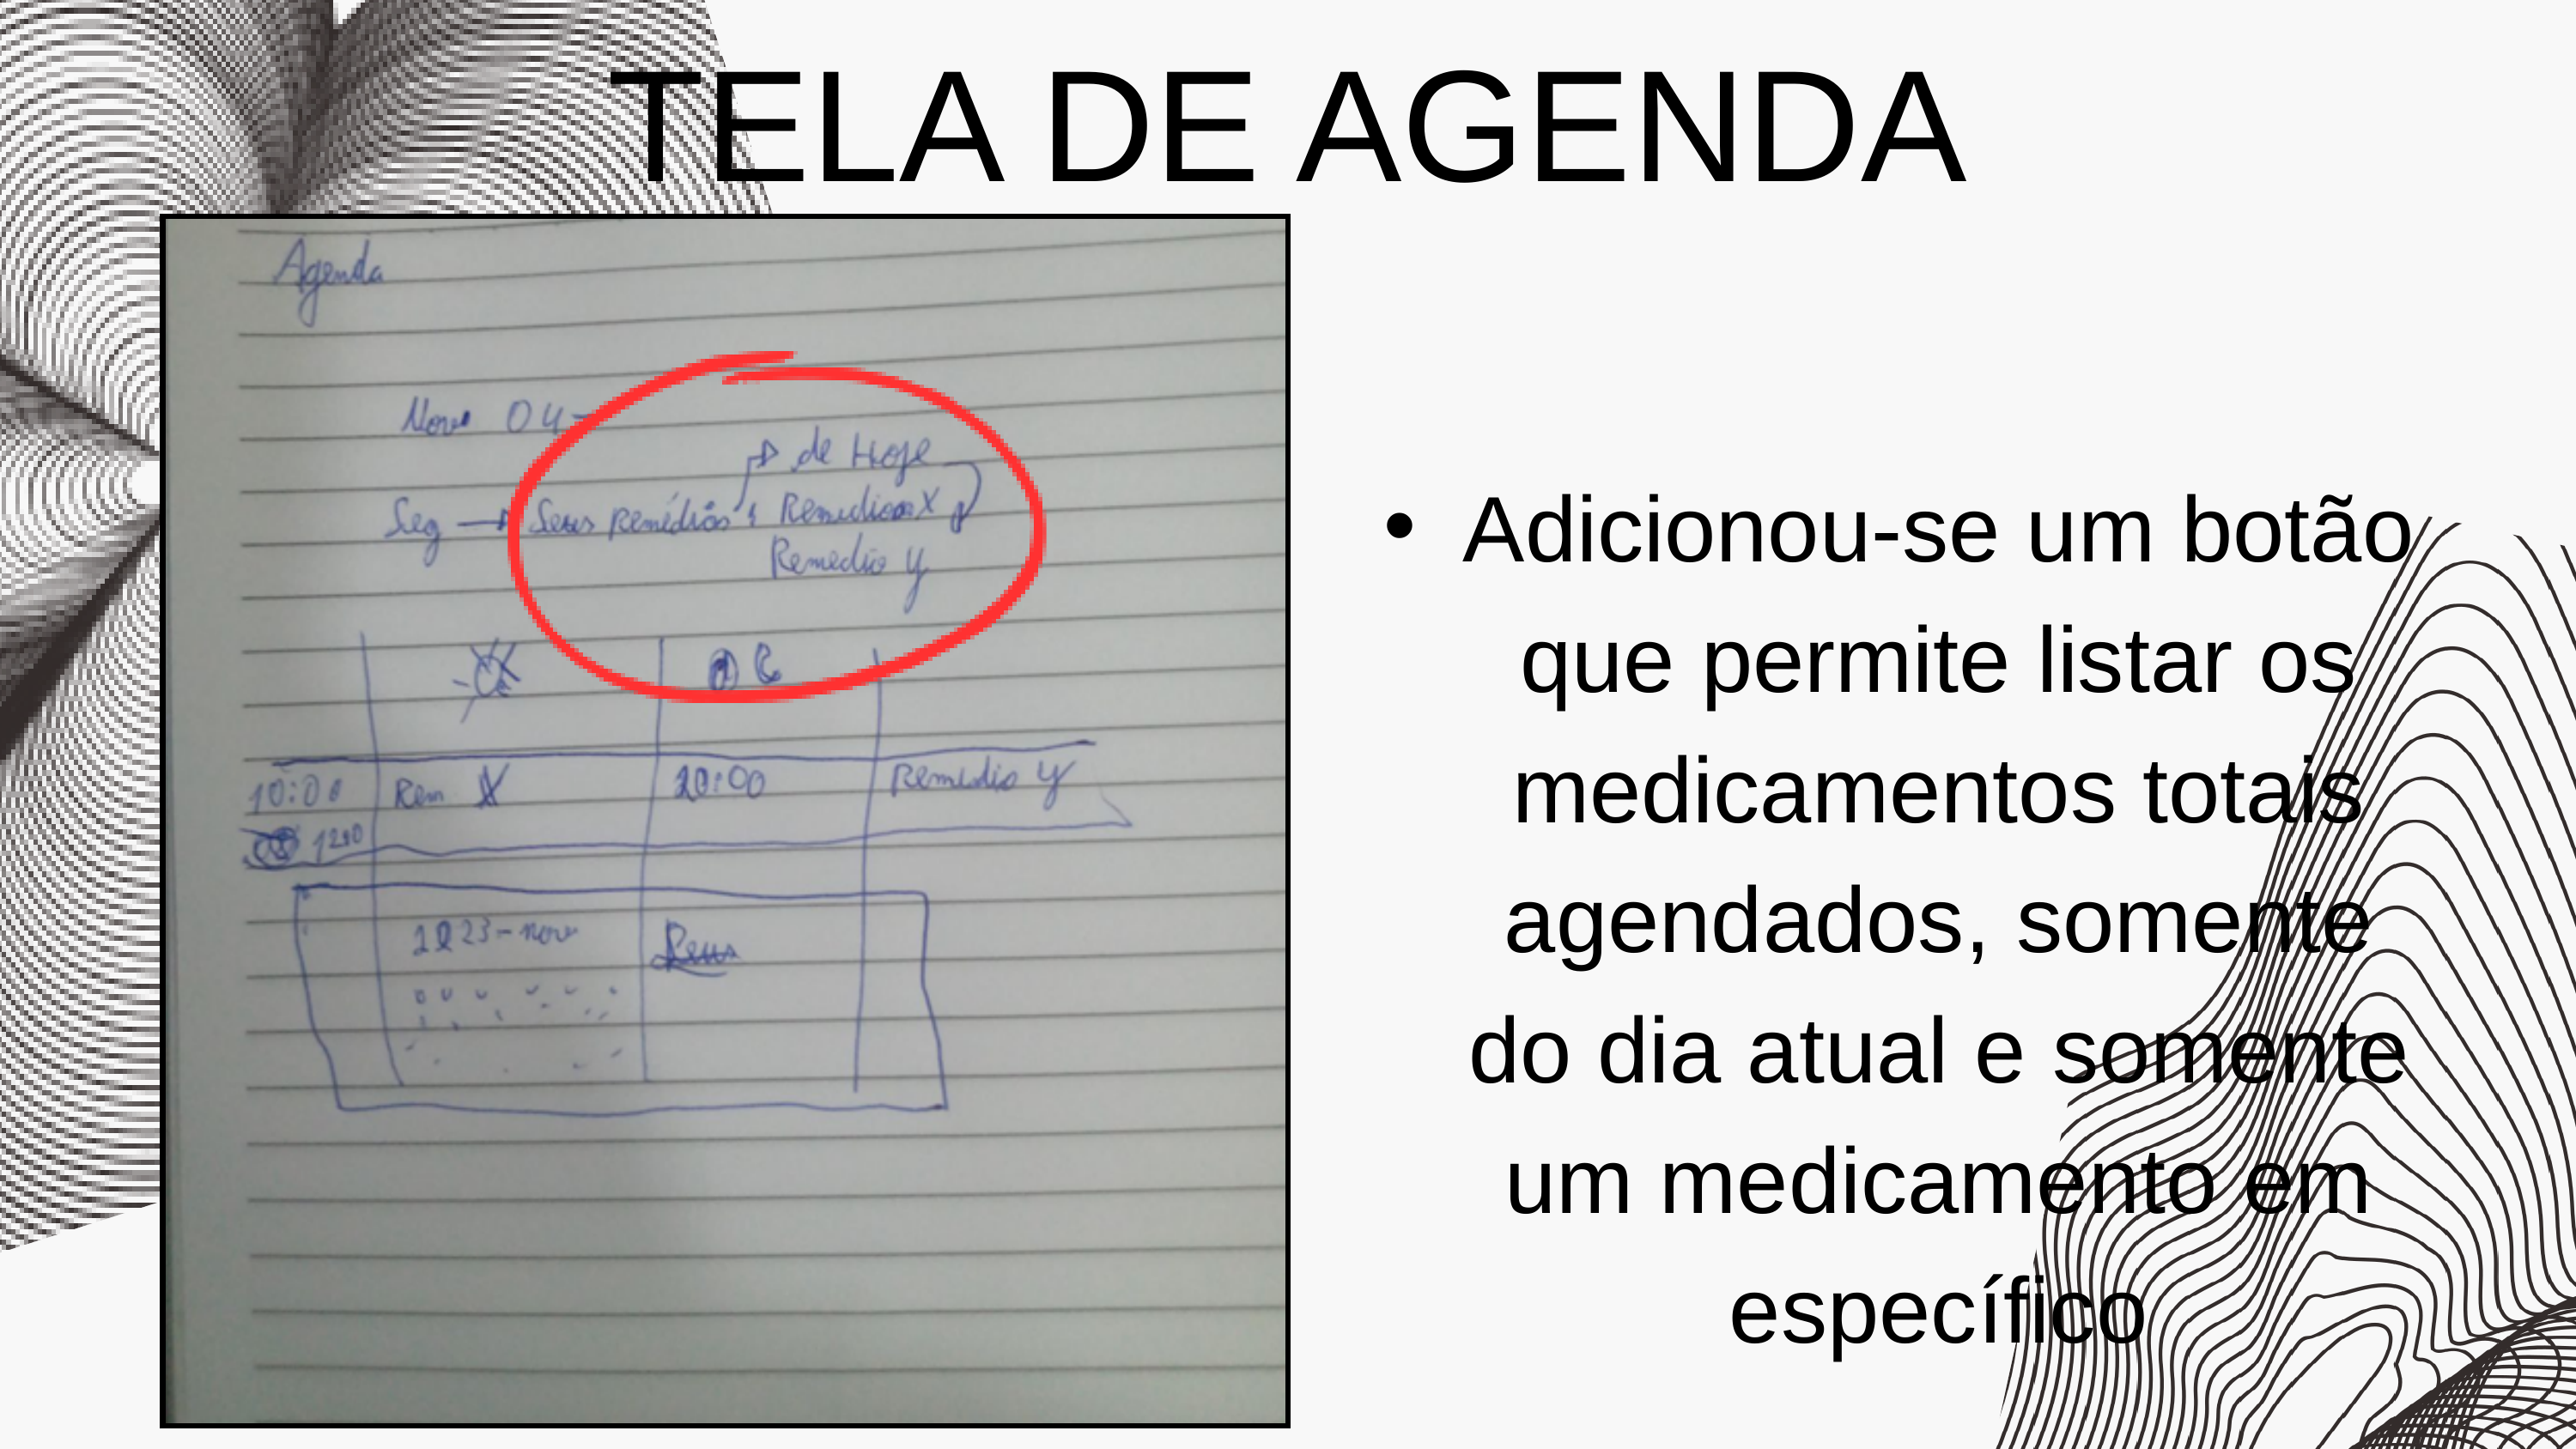

TELA DE AGENDA

Adicionou-se um botão que permite listar os medicamentos totais agendados, somente do dia atual e somente um medicamento em específico